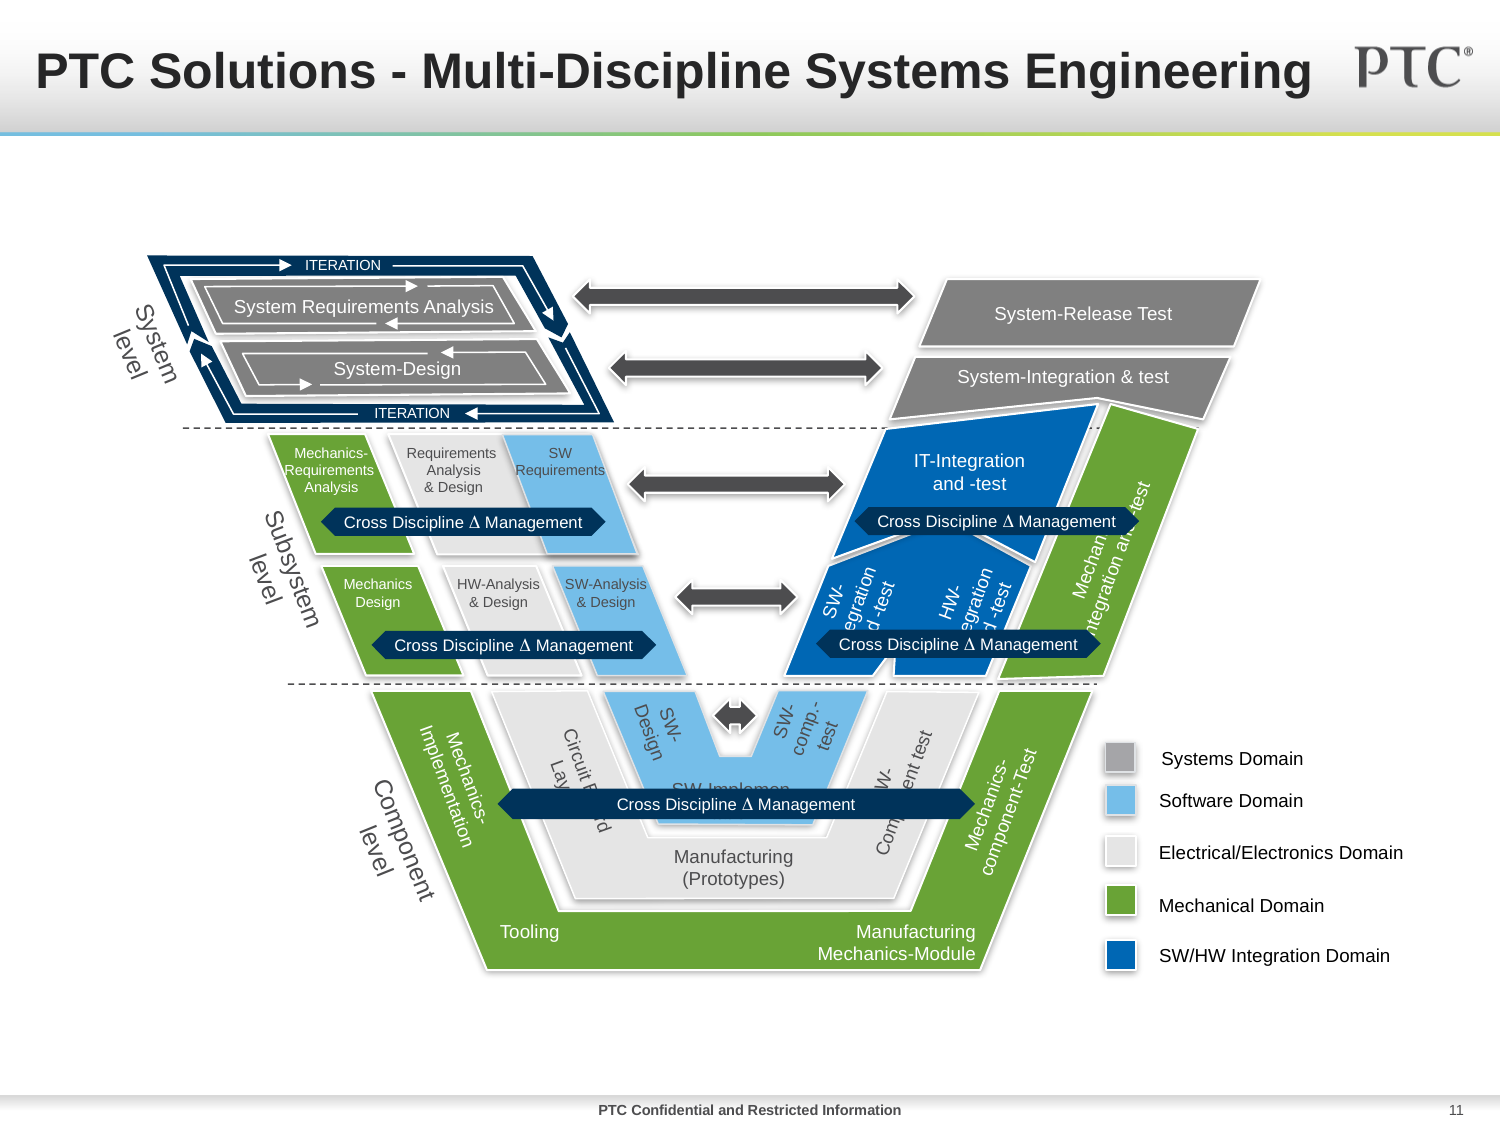

# PTC Solutions - Multi-Discipline Systems Engineering

ITERATION

ITERATION

System Requirements Analysis

System-Release Test
System
level

System-Design

System-Integration & test

IT-Integration
and -test
Mechanics-
Requirements
Analysis
Requirements
Analysis
& Design
SW
Requirements

Cross Discipline Δ Management
Cross Discipline Δ Management

Mechanics-
integration and -test
Subsystem
level

SW-
Integration
and -test
HW-
Integration
and -test
Mechanics
Design
HW-Analysis
& Design
SW-Analysis
& Design

Cross Discipline Δ Management
Cross Discipline Δ Management

SW-
comp.-
test

SW-
Design
Systems Domain

Mechanics-
Implementation
Circuit Board
Layout
HW-
Component test
SW-Implemen-
tation
Mechanics-
component-Test
Software Domain

Cross Discipline Δ Management
Component
level
Electrical/Electronics Domain

Manufacturing
(Prototypes)

Mechanical Domain
Tooling
Manufacturing
Mechanics-Module
SW/HW Integration Domain

PTC Confidential and Restricted Information